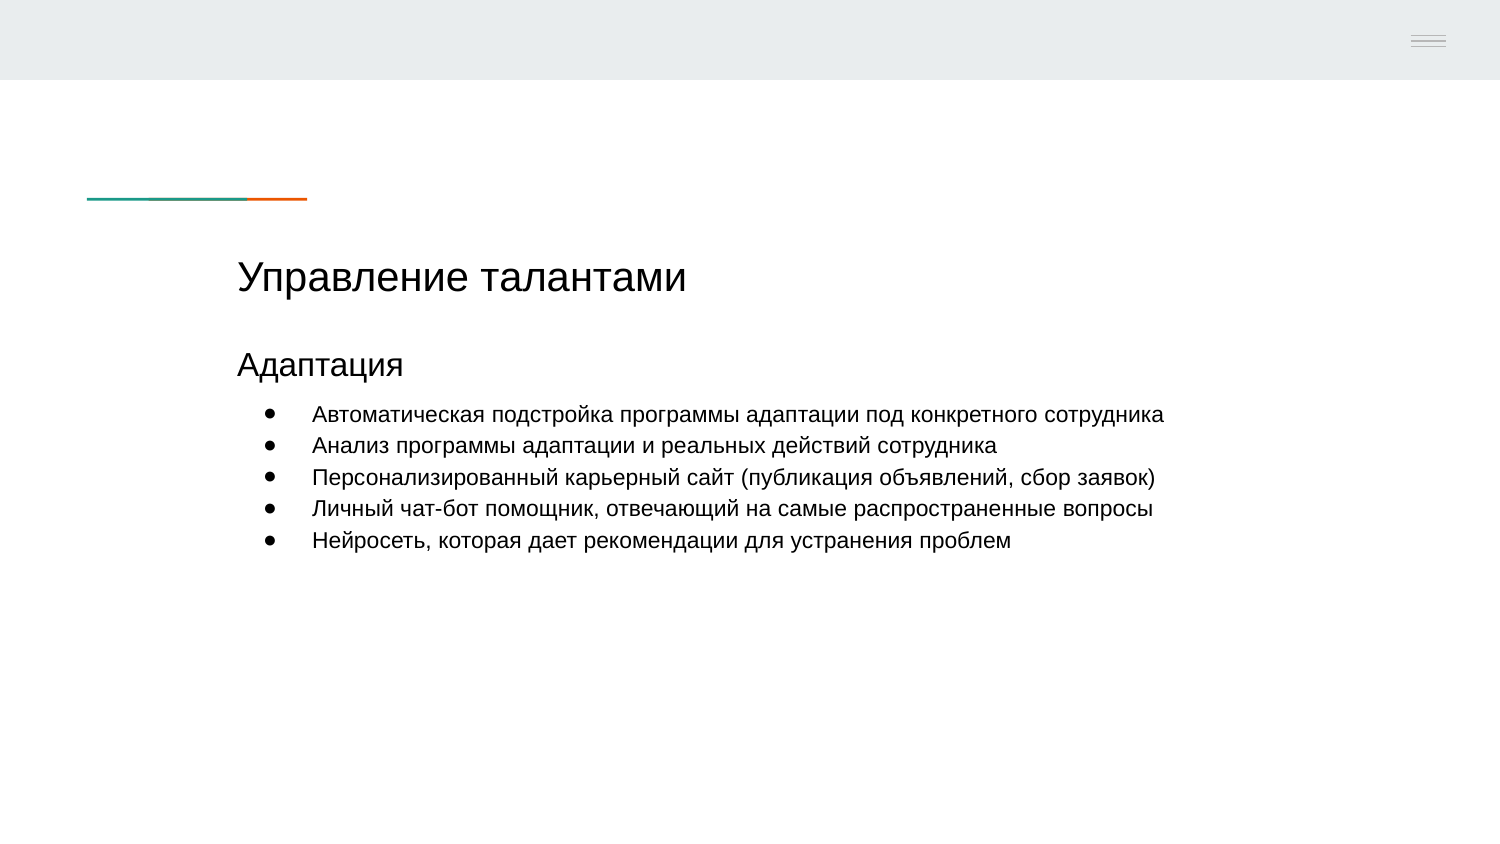

Управление талантами
Адаптация
Автоматическая подстройка программы адаптации под конкретного сотрудника
Анализ программы адаптации и реальных действий сотрудника
Персонализированный карьерный сайт (публикация объявлений, сбор заявок)
Личный чат-бот помощник, отвечающий на самые распространенные вопросы
Нейросеть, которая дает рекомендации для устранения проблем